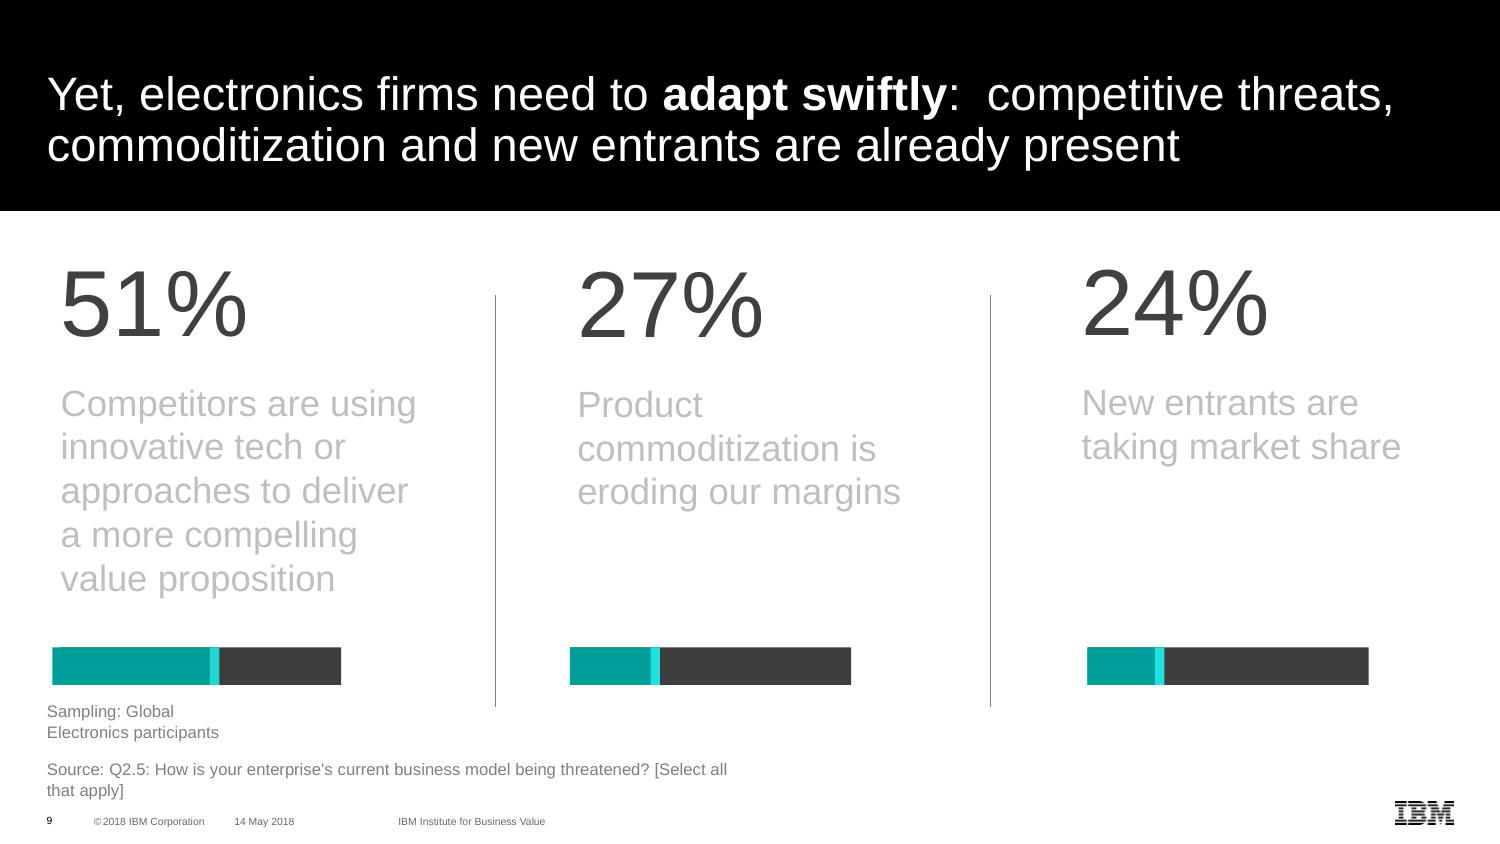

# Yet, electronics firms need to adapt swiftly:  competitive threats, commoditization and new entrants are already present
24%
New entrants are taking market share

51%
Competitors are using innovative tech or approaches to deliver a more compelling value proposition
27%
Product commoditization is eroding our margins

Sampling: Global
Electronics participants
Source: Q2.5: How is your enterprise's current business model being threatened? [Select all that apply]